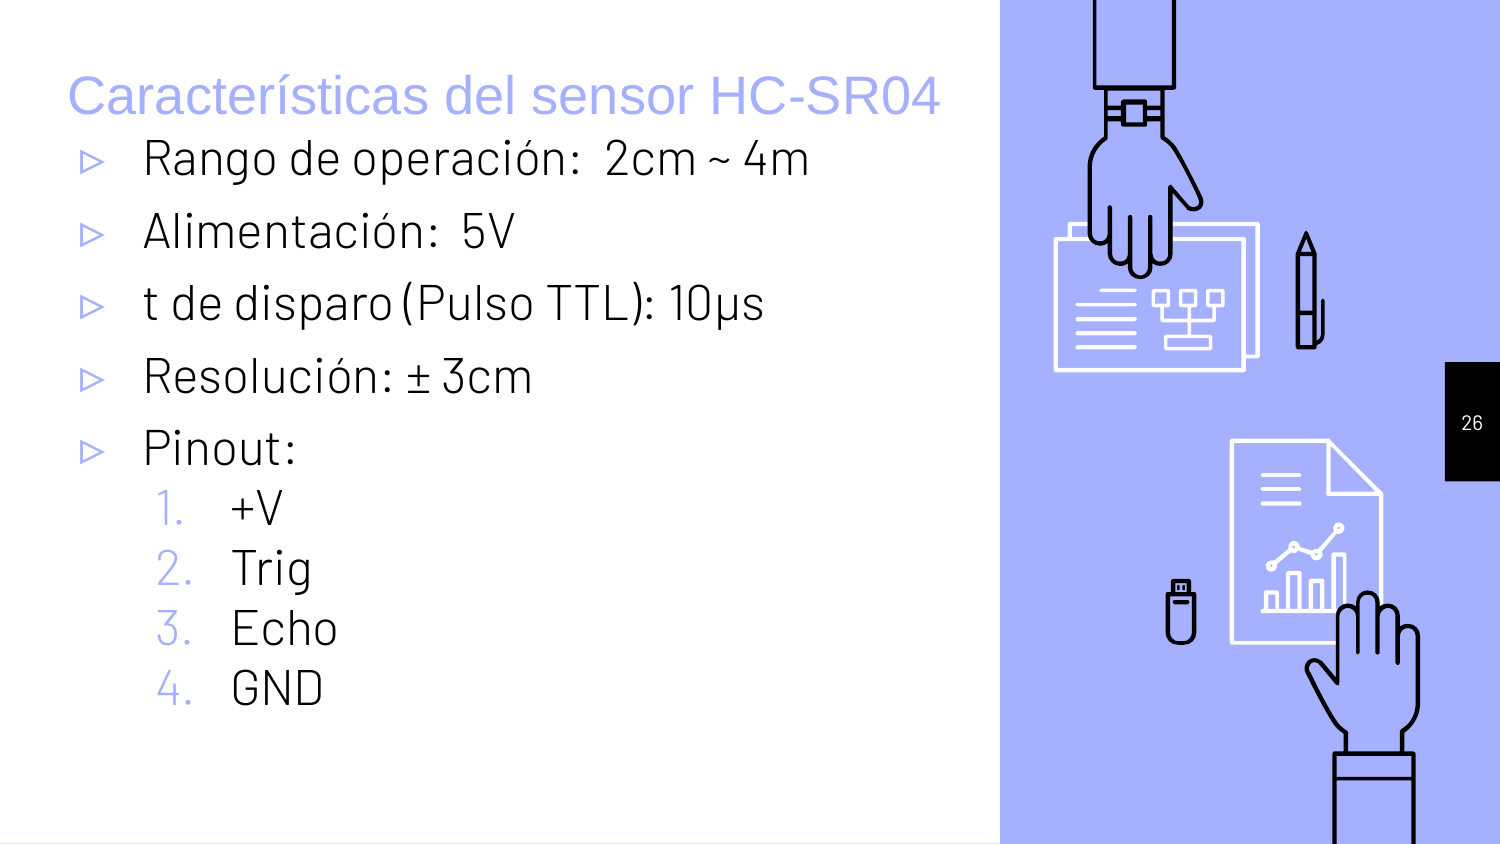

# Características del sensor HC-SR04
Rango de operación:  2cm ~ 4m
Alimentación:  5V
t de disparo (Pulso TTL): 10μs
Resolución: ± 3cm
Pinout:
+V
Trig
Echo
GND

26